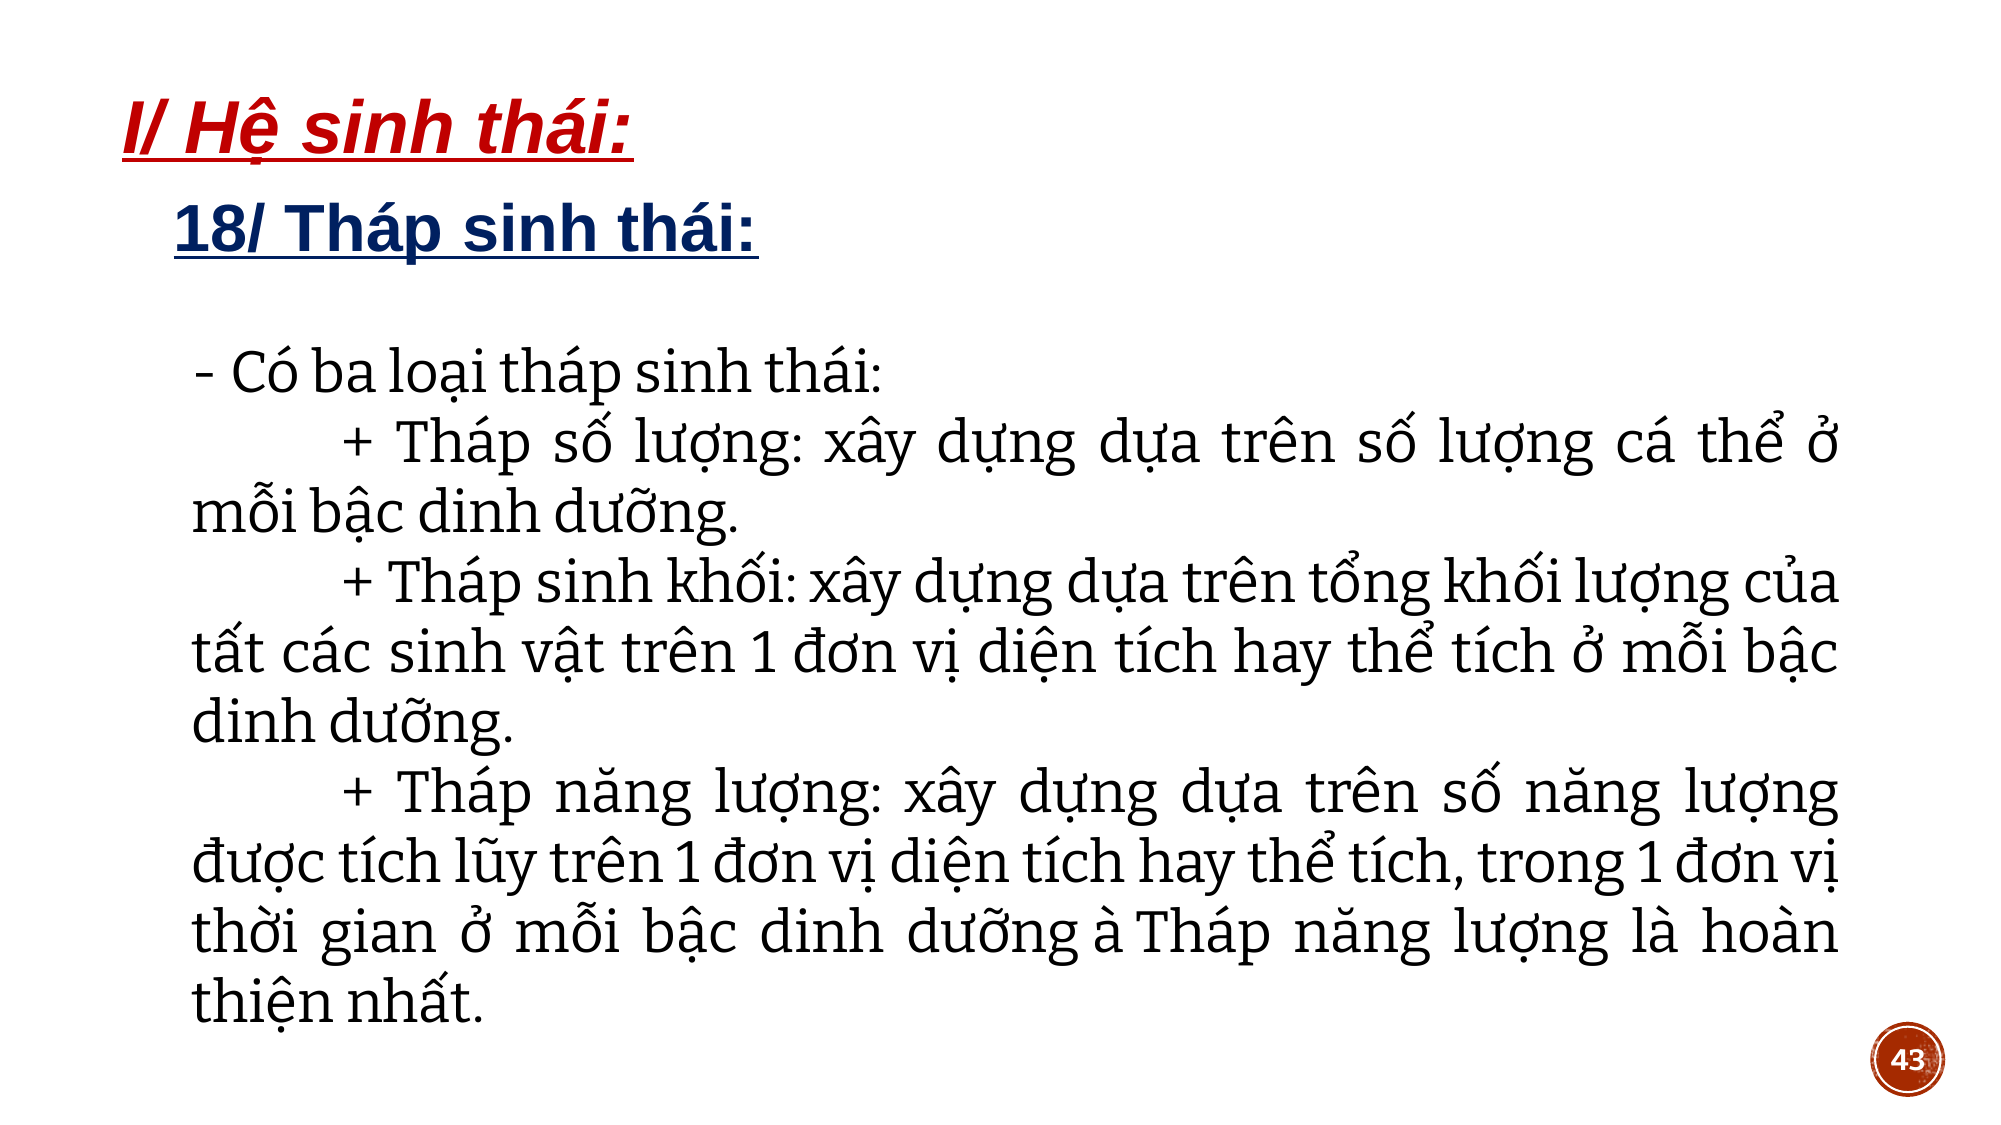

I/ Hệ sinh thái:
18/ Tháp sinh thái:
- Có ba loại tháp sinh thái:
	+ Tháp số lượng: xây dựng dựa trên số lượng cá thể ở mỗi bậc dinh dưỡng.
	+ Tháp sinh khối: xây dựng dựa trên tổng khối lượng của tất các sinh vật trên 1 đơn vị diện tích hay thể tích ở mỗi bậc dinh dưỡng.
	+ Tháp năng lượng: xây dựng dựa trên số năng lượng được tích lũy trên 1 đơn vị diện tích hay thể tích, trong 1 đơn vị thời gian ở mỗi bậc dinh dưỡng à Tháp năng lượng là hoàn thiện nhất.
43